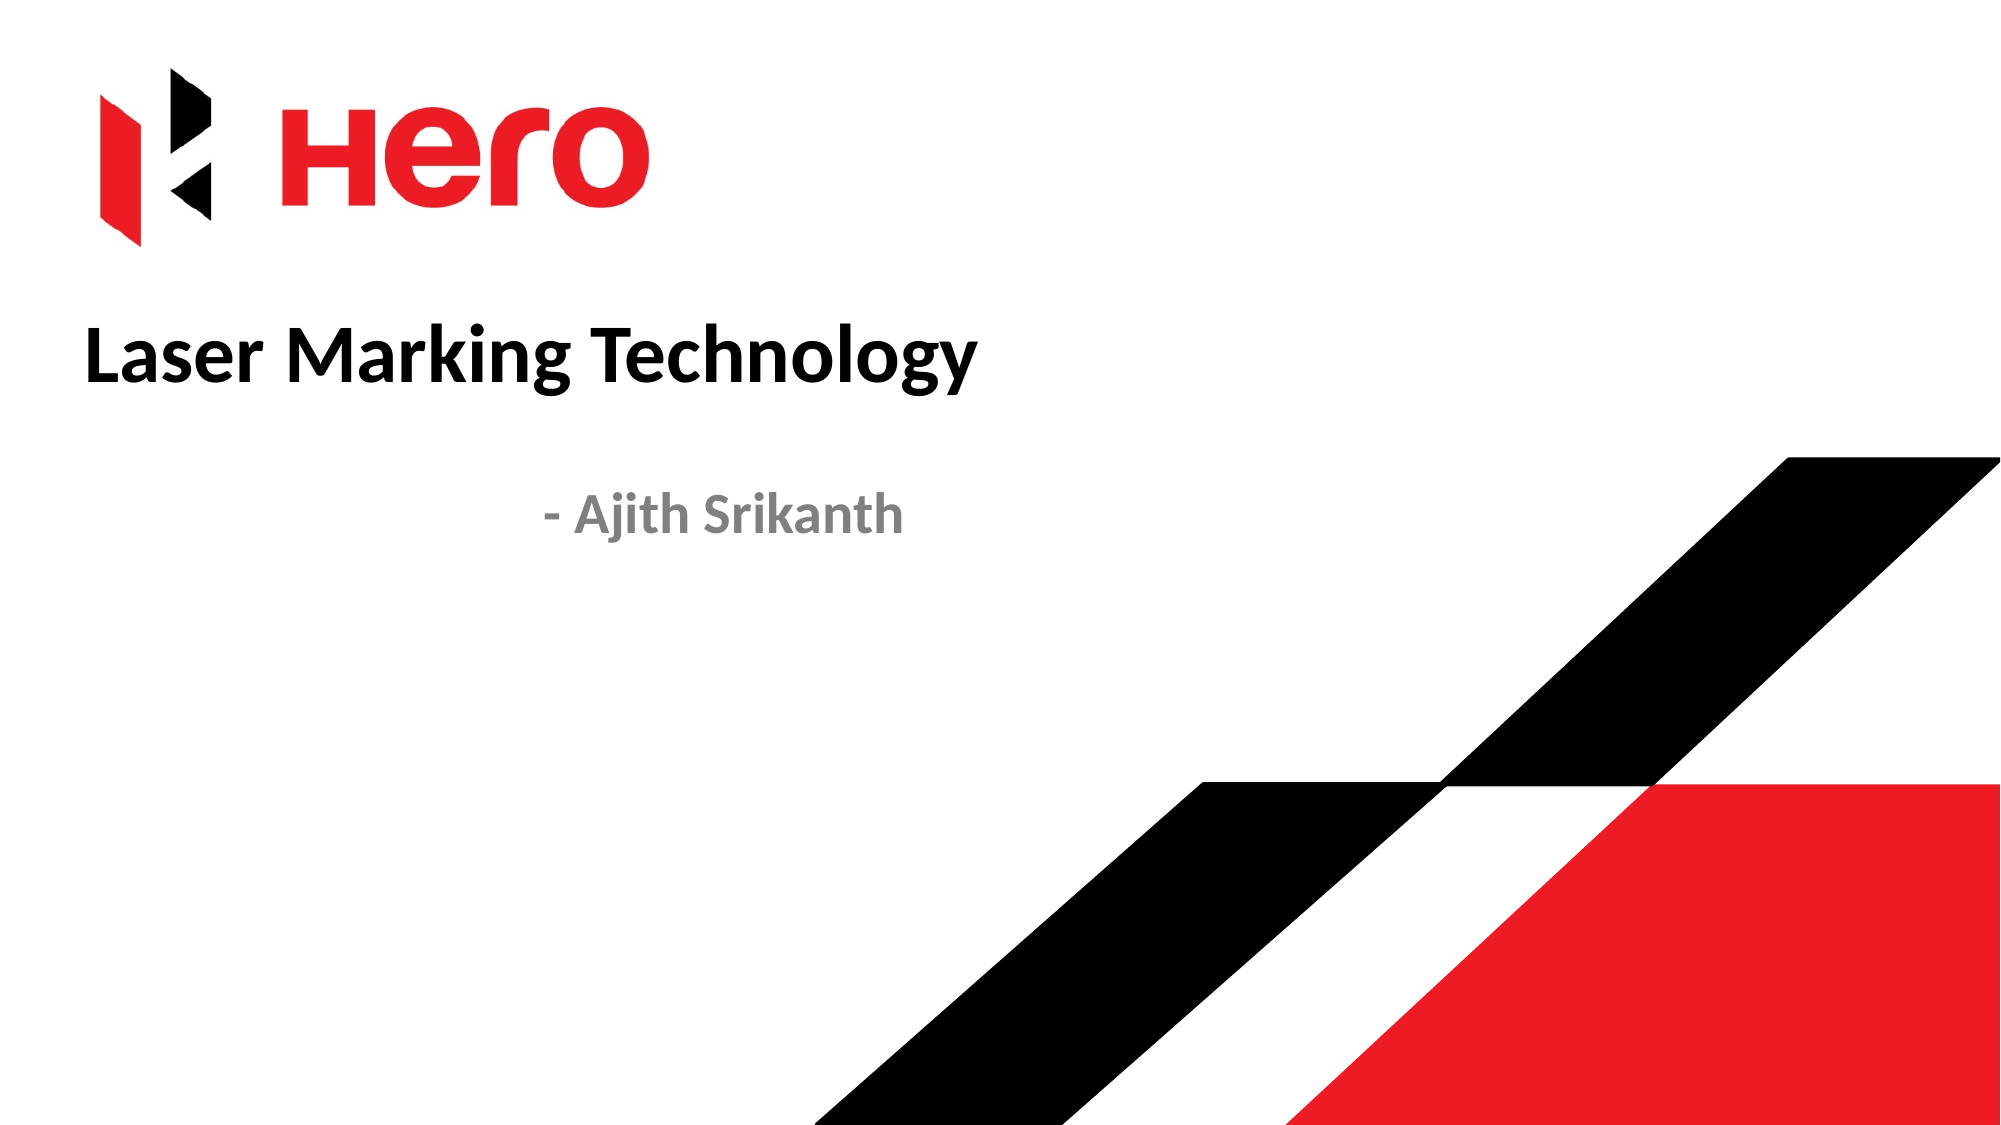

# Laser Marking Technology
- Ajith Srikanth